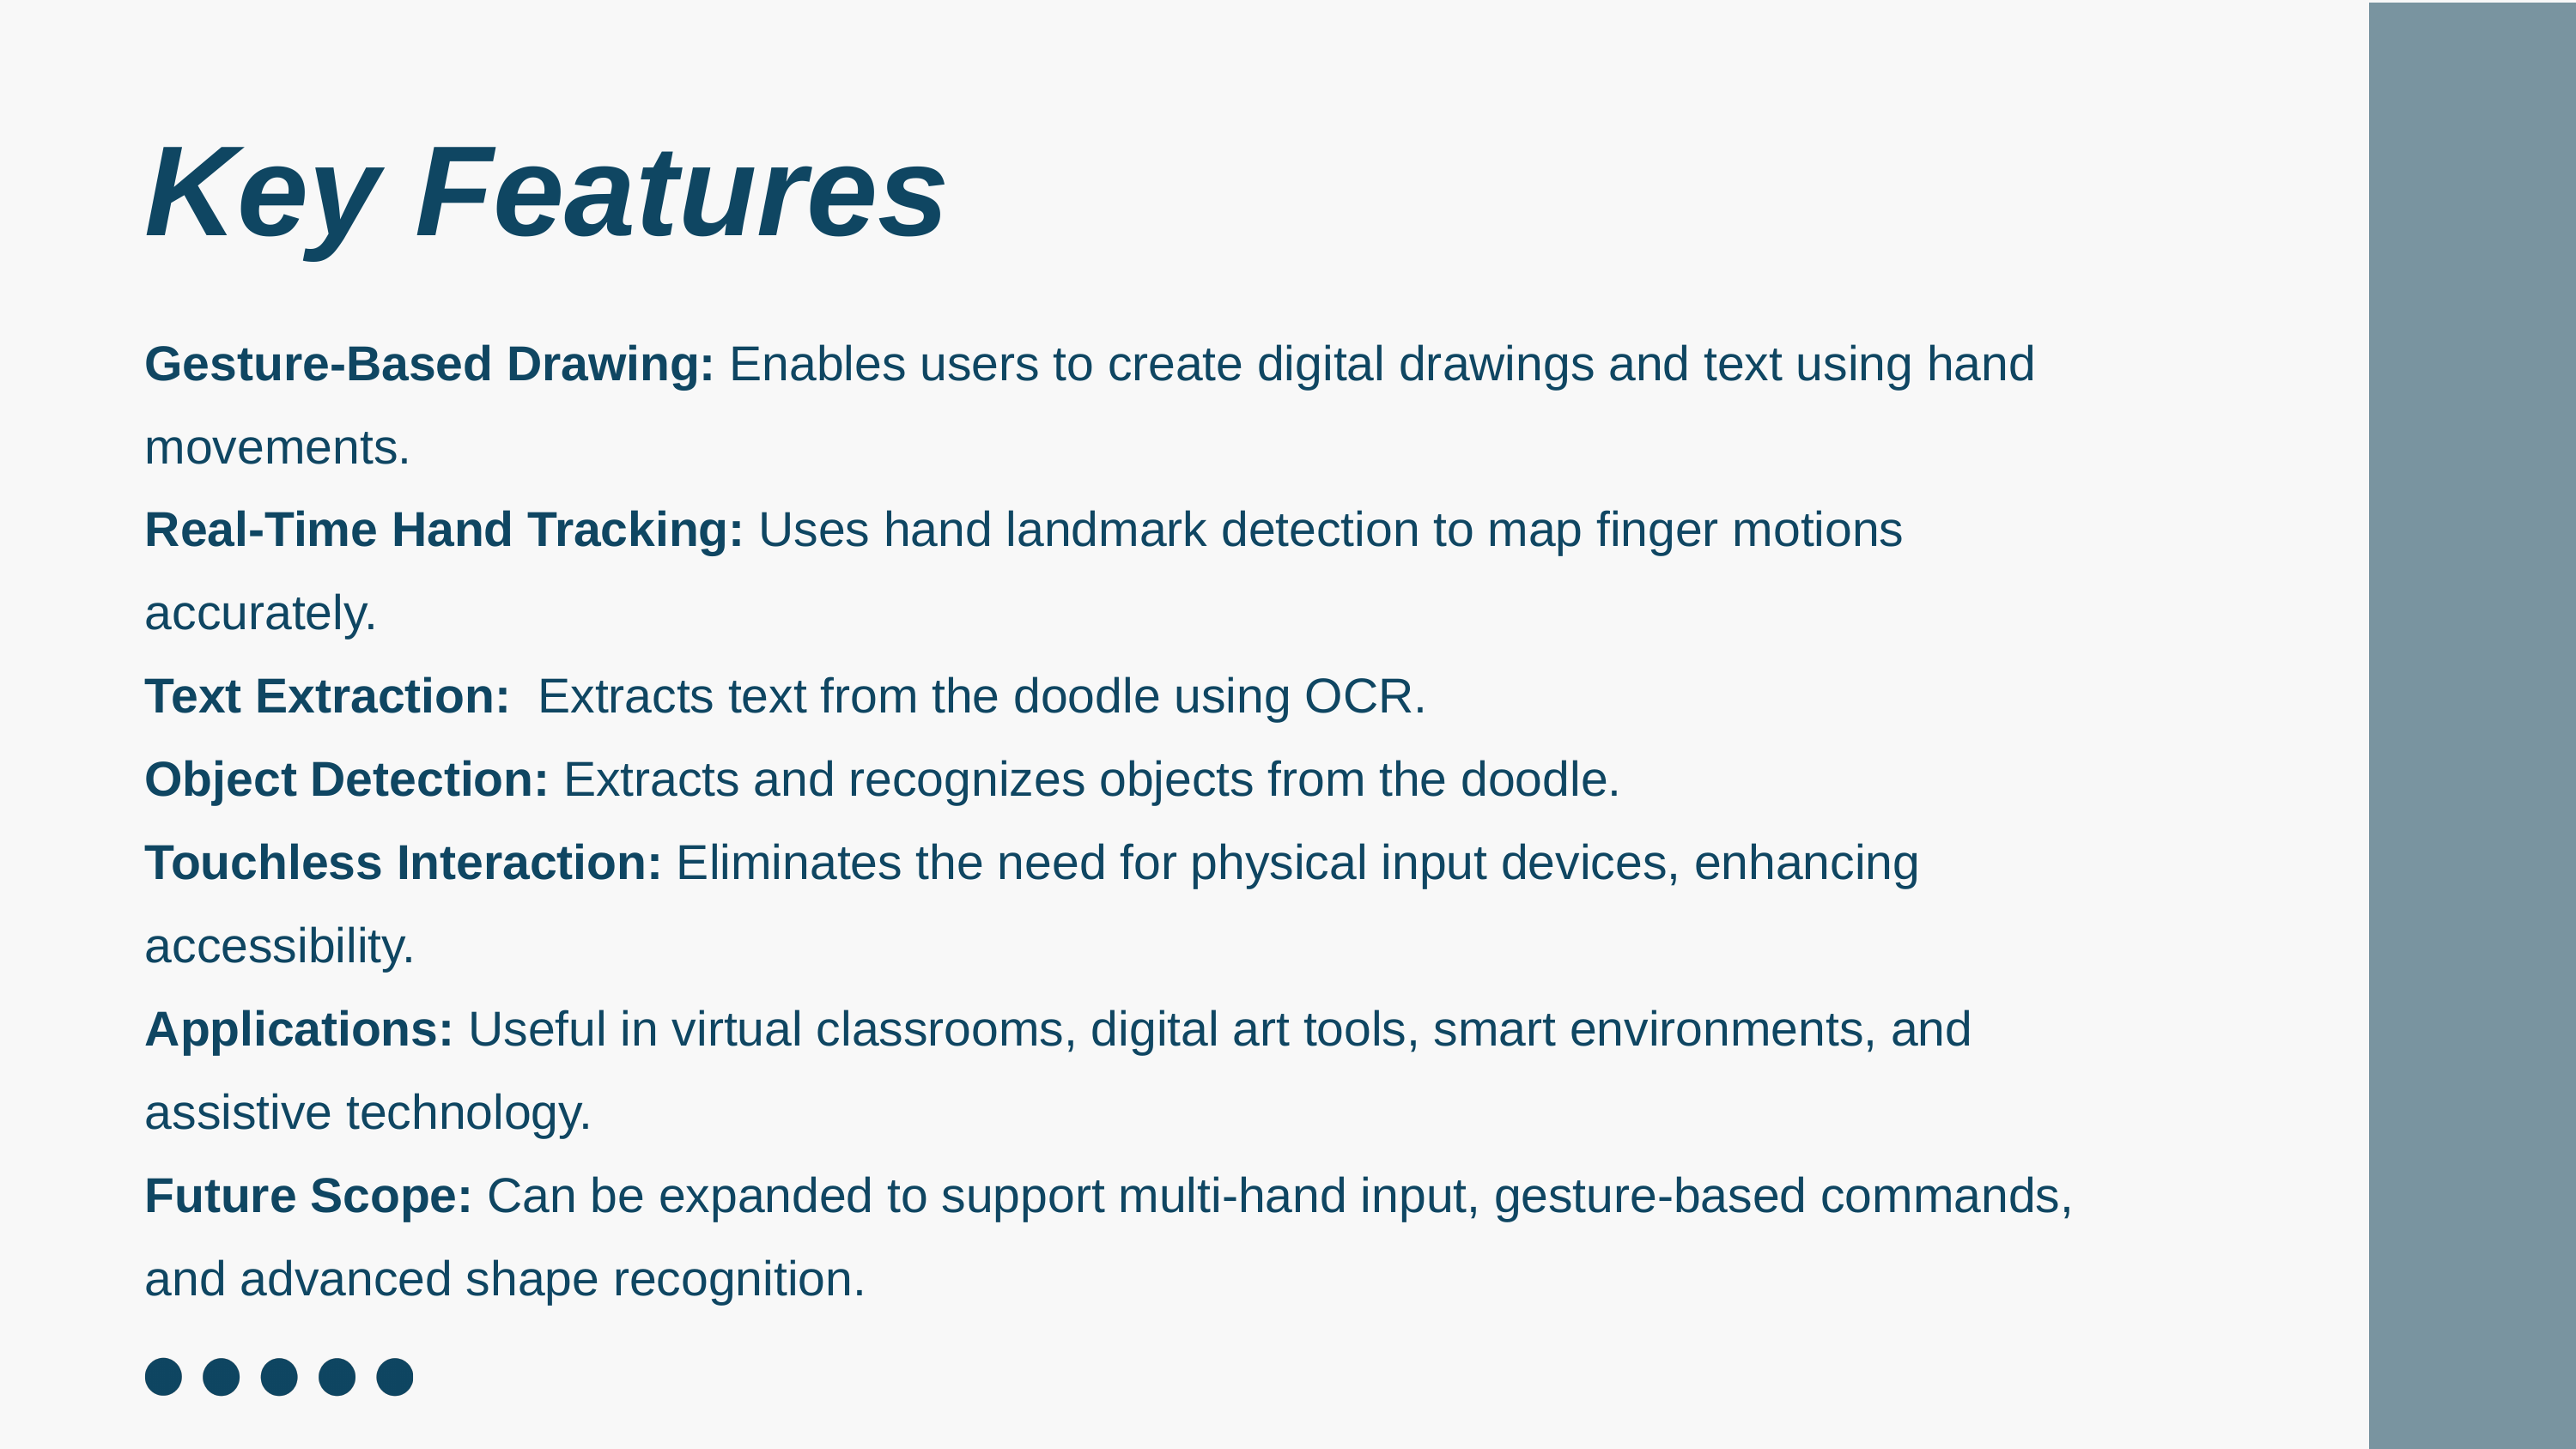

Key Features
Gesture-Based Drawing: Enables users to create digital drawings and text using hand movements.
Real-Time Hand Tracking: Uses hand landmark detection to map finger motions accurately.
Text Extraction:  Extracts text from the doodle using OCR.
Object Detection: Extracts and recognizes objects from the doodle.
Touchless Interaction: Eliminates the need for physical input devices, enhancing accessibility.
Applications: Useful in virtual classrooms, digital art tools, smart environments, and assistive technology.
Future Scope: Can be expanded to support multi-hand input, gesture-based commands, and advanced shape recognition.